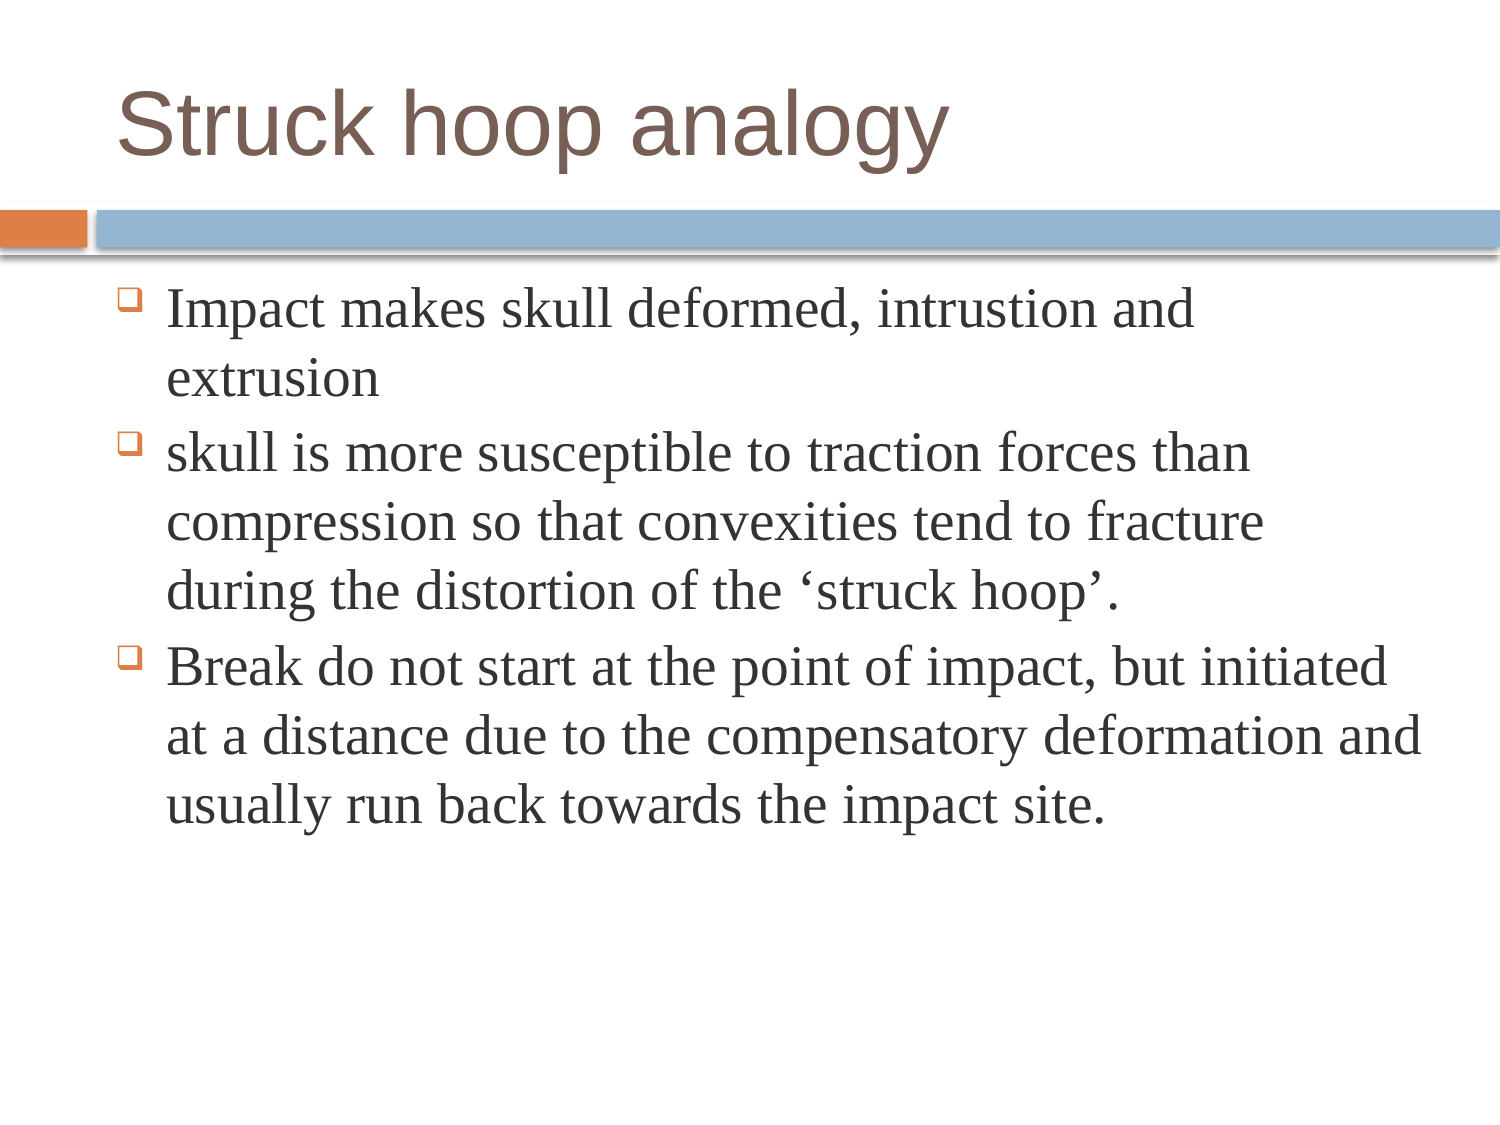

# Struck hoop analogy
Impact makes skull deformed, intrustion and extrusion
skull is more susceptible to traction forces than compression so that convexities tend to fracture during the distortion of the ‘struck hoop’.
Break do not start at the point of impact, but initiated at a distance due to the compensatory deformation and usually run back towards the impact site.